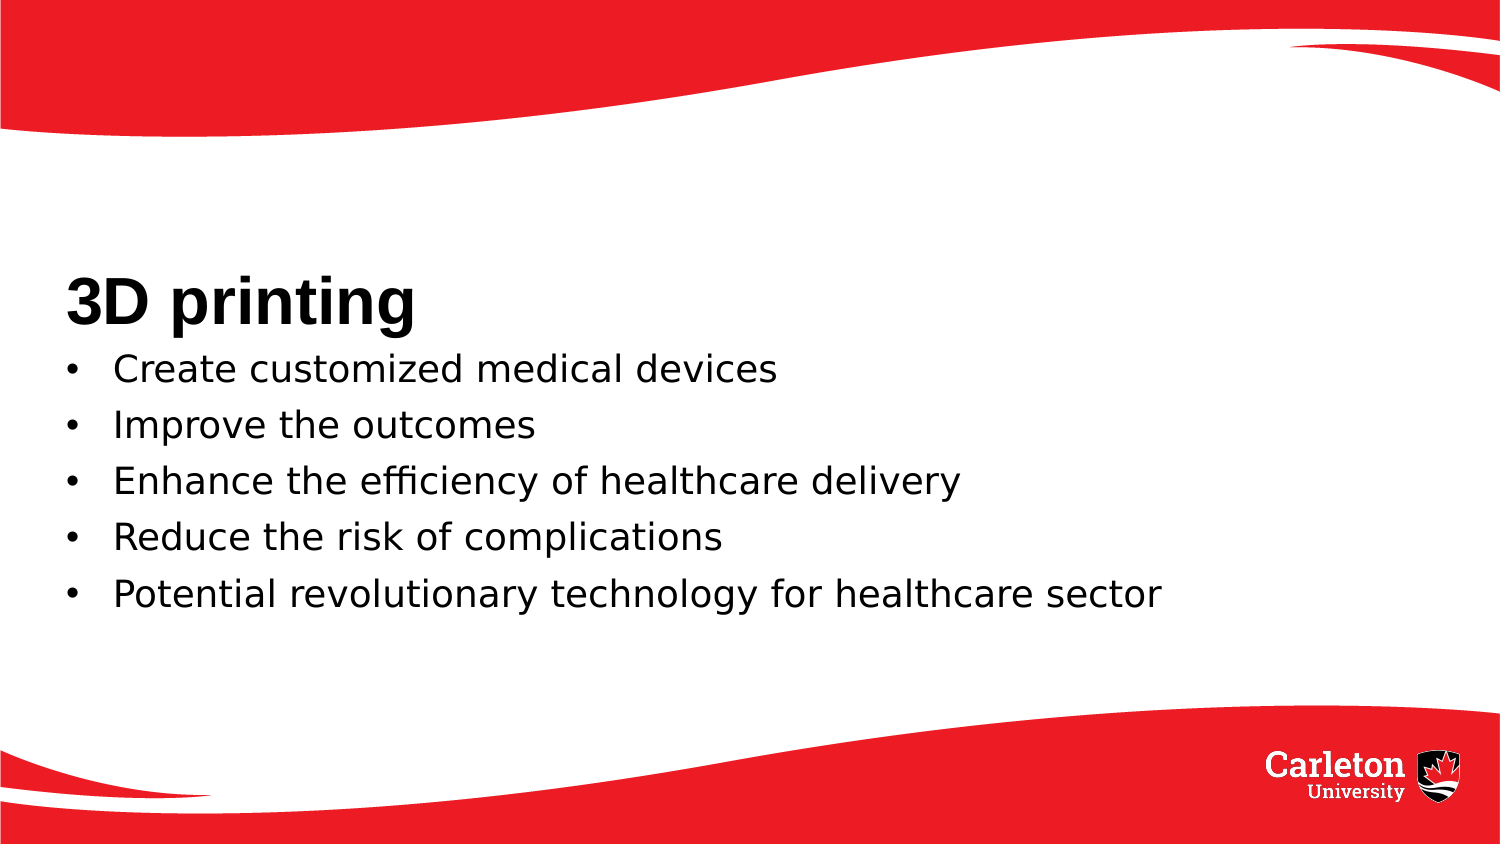

# 3D printing
Create customized medical devices
Improve the outcomes
Enhance the efficiency of healthcare delivery
Reduce the risk of complications
Potential revolutionary technology for healthcare sector